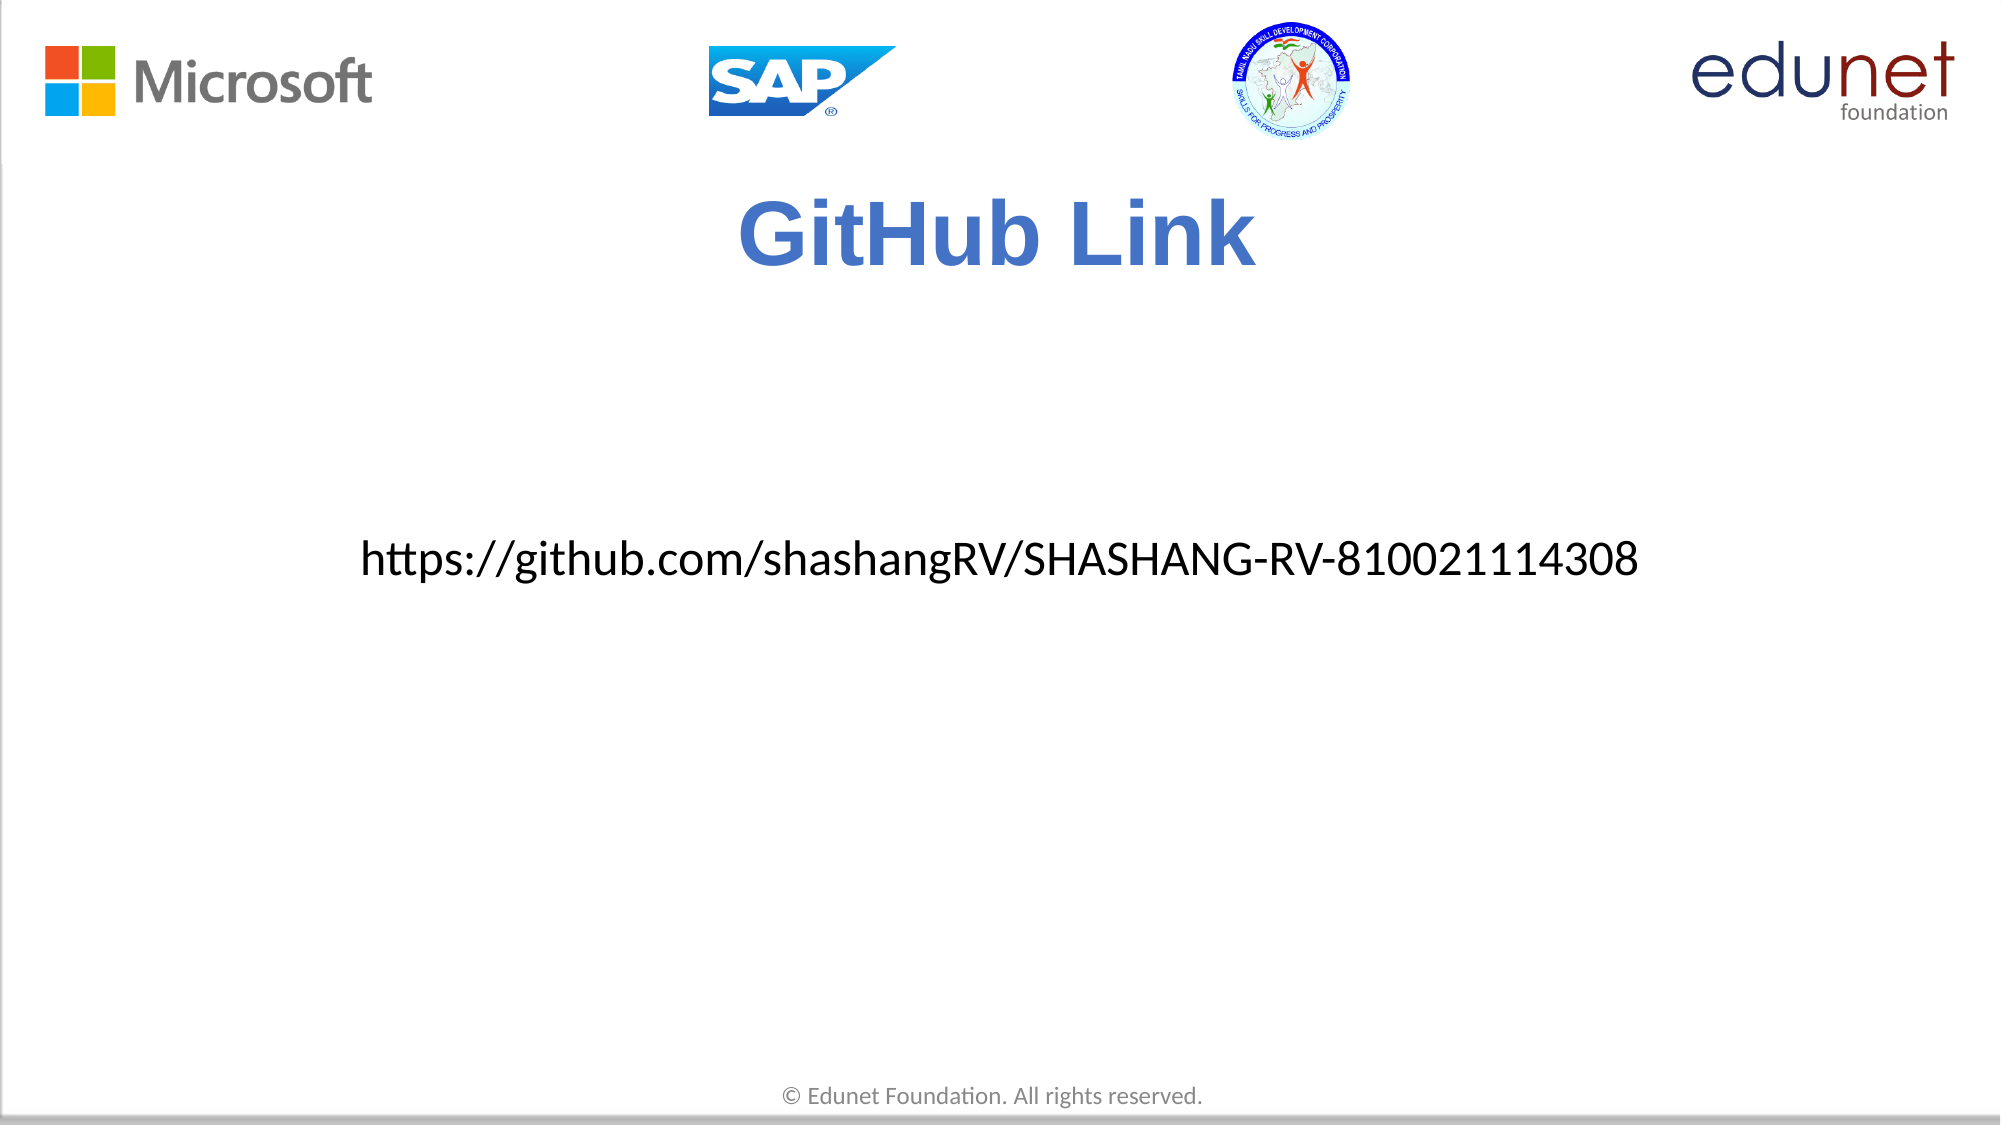

# GitHub Link
https://github.com/shashangRV/SHASHANG-RV-810021114308
© Edunet Foundation. All rights reserved.